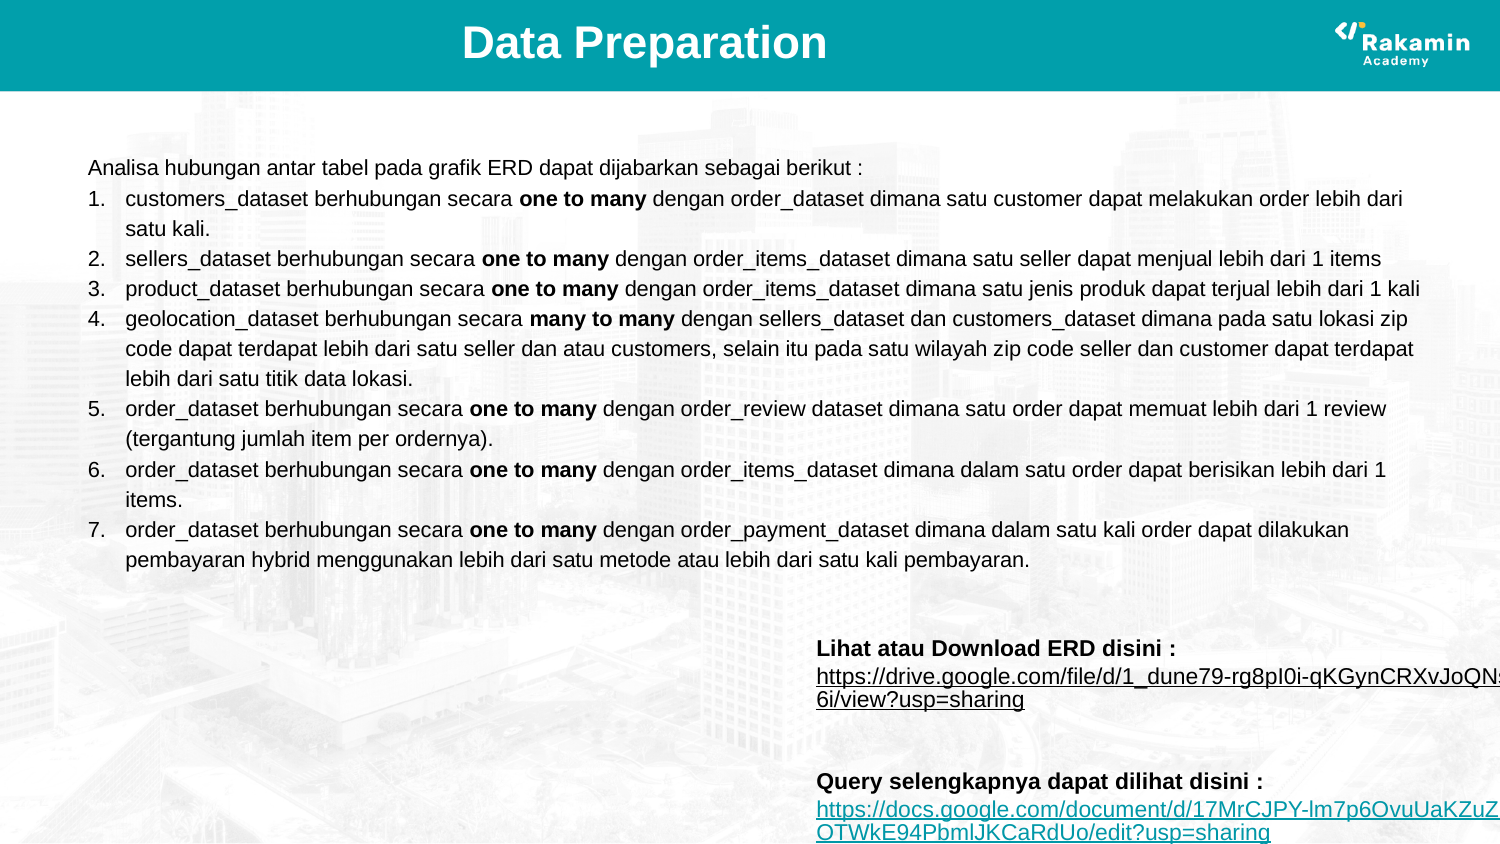

# Data Preparation
Analisa hubungan antar tabel pada grafik ERD dapat dijabarkan sebagai berikut :
customers_dataset berhubungan secara one to many dengan order_dataset dimana satu customer dapat melakukan order lebih dari satu kali.
sellers_dataset berhubungan secara one to many dengan order_items_dataset dimana satu seller dapat menjual lebih dari 1 items
product_dataset berhubungan secara one to many dengan order_items_dataset dimana satu jenis produk dapat terjual lebih dari 1 kali
geolocation_dataset berhubungan secara many to many dengan sellers_dataset dan customers_dataset dimana pada satu lokasi zip code dapat terdapat lebih dari satu seller dan atau customers, selain itu pada satu wilayah zip code seller dan customer dapat terdapat lebih dari satu titik data lokasi.
order_dataset berhubungan secara one to many dengan order_review dataset dimana satu order dapat memuat lebih dari 1 review (tergantung jumlah item per ordernya).
order_dataset berhubungan secara one to many dengan order_items_dataset dimana dalam satu order dapat berisikan lebih dari 1 items.
order_dataset berhubungan secara one to many dengan order_payment_dataset dimana dalam satu kali order dapat dilakukan pembayaran hybrid menggunakan lebih dari satu metode atau lebih dari satu kali pembayaran.
Lihat atau Download ERD disini :
https://drive.google.com/file/d/1_dune79-rg8pI0i-qKGynCRXvJoQNs6i/view?usp=sharing
Query selengkapnya dapat dilihat disini :
https://docs.google.com/document/d/17MrCJPY-lm7p6OvuUaKZuZr9OTWkE94PbmlJKCaRdUo/edit?usp=sharing